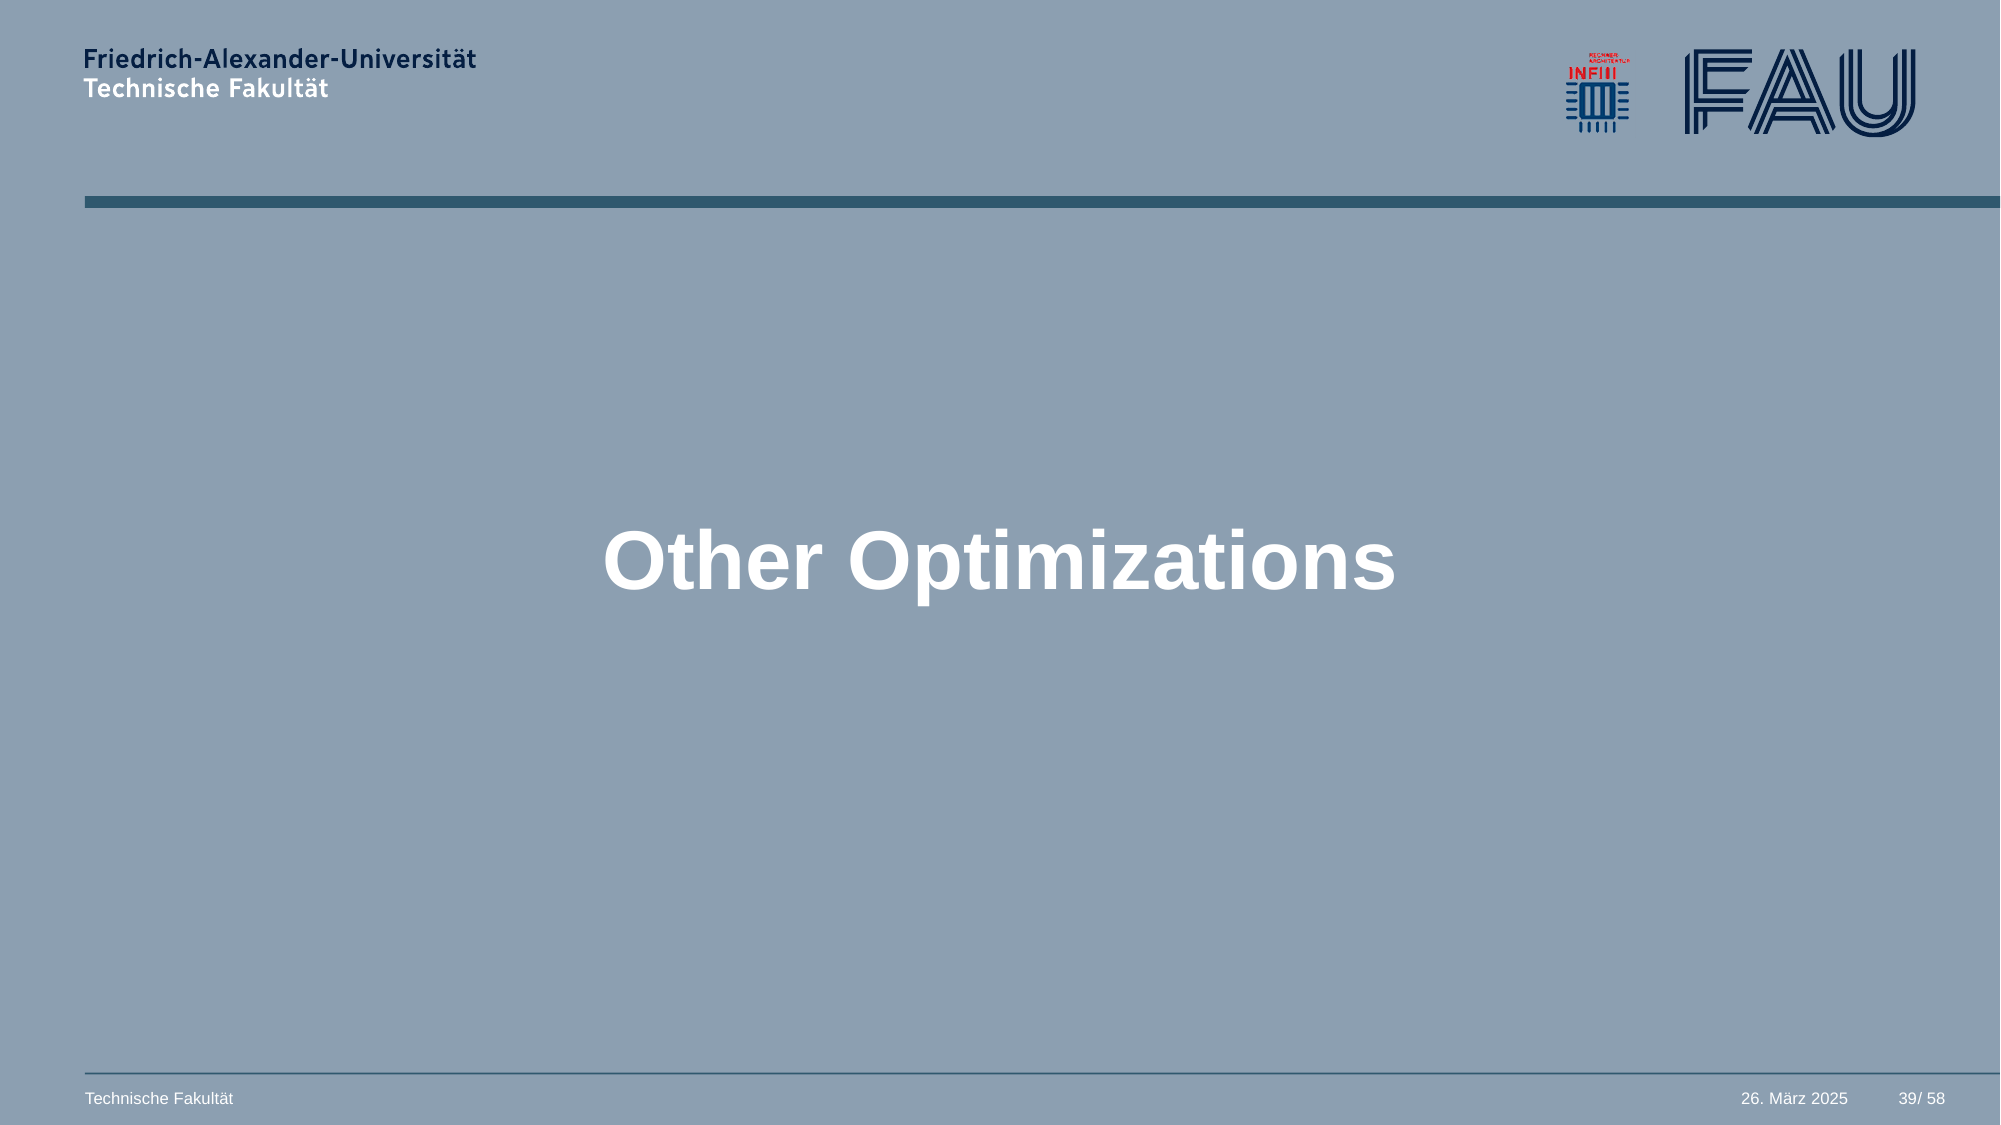

# Other Optimizations
39
Technische Fakultät
26. März 2025